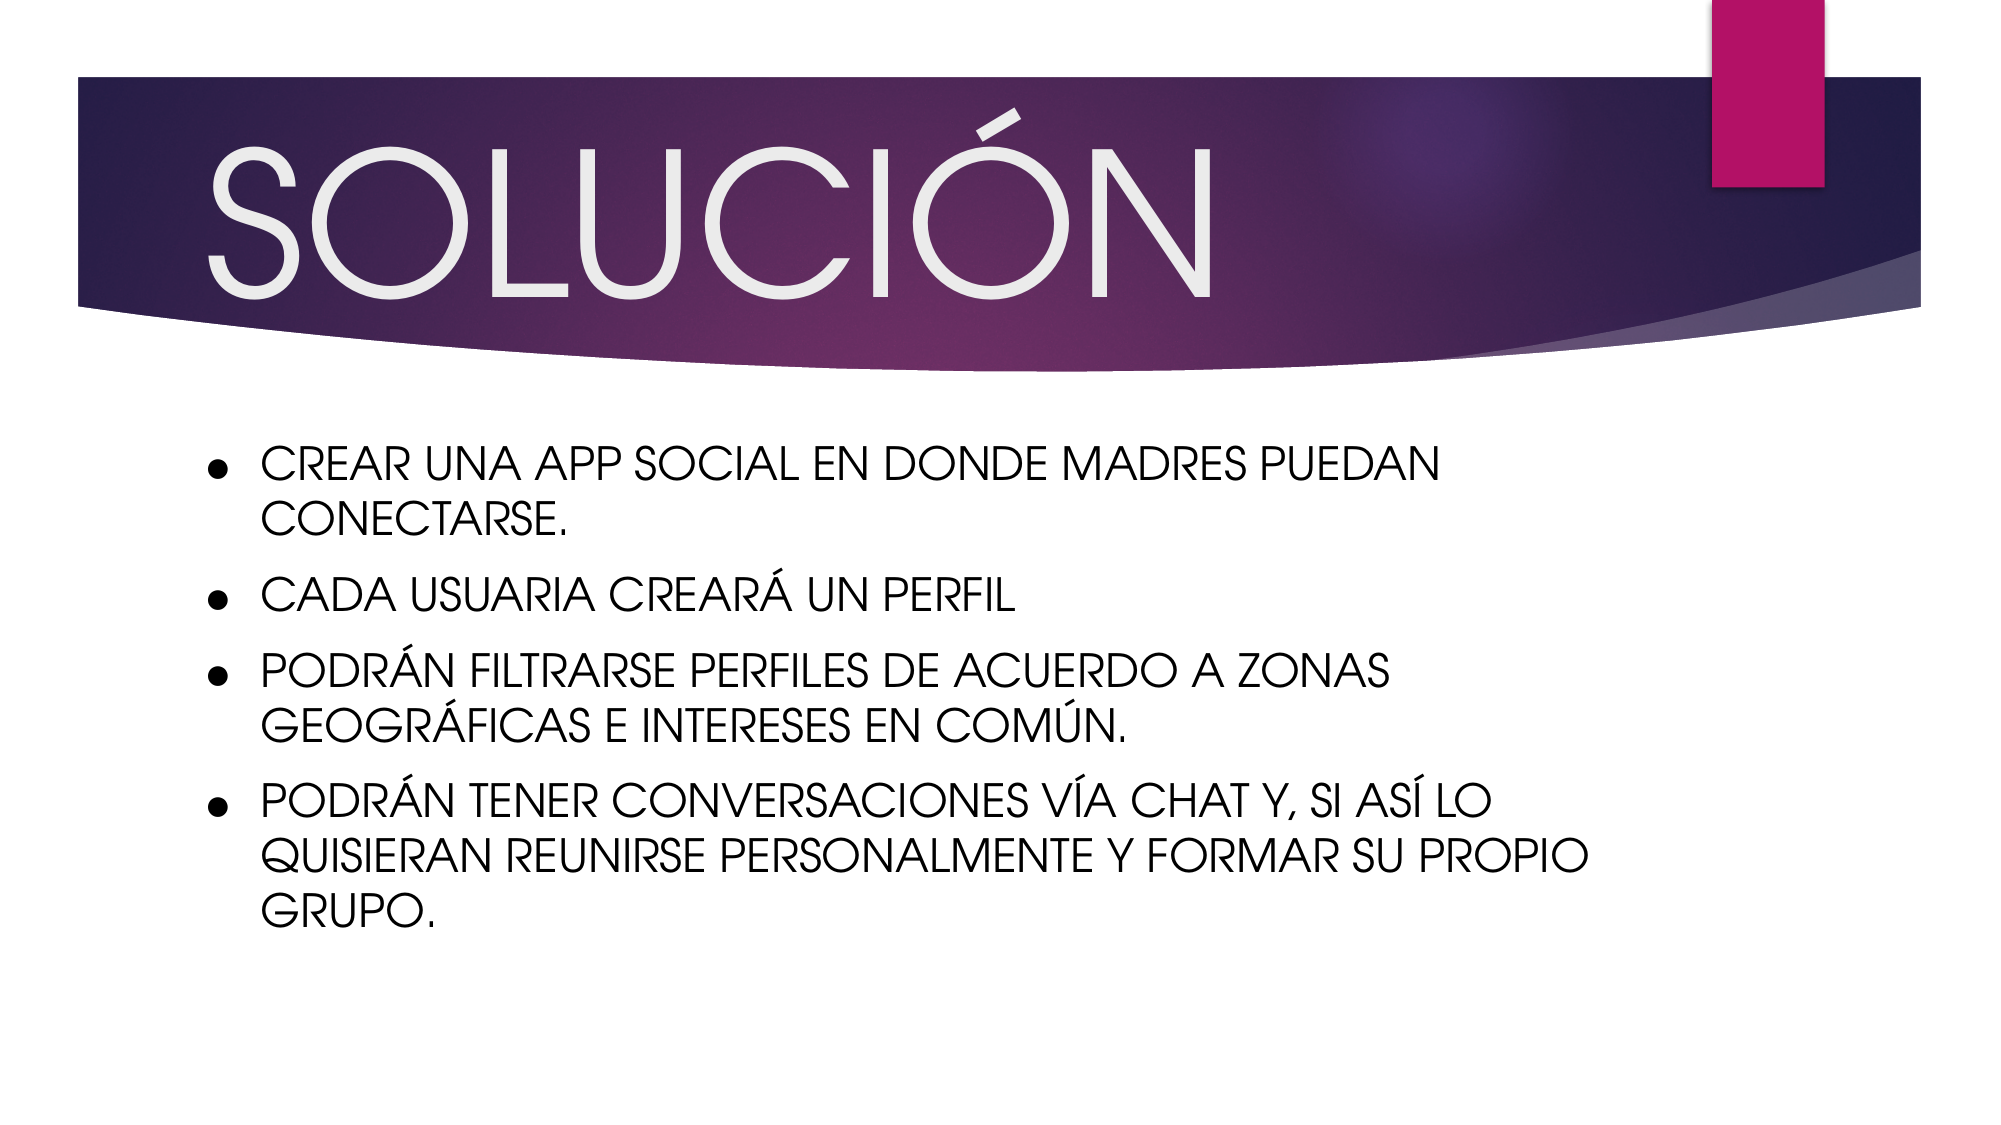

# SOLUCIÓN
CREAR UNA APP SOCIAL EN DONDE MADRES PUEDAN CONECTARSE.
CADA USUARIA CREARÁ UN PERFIL
PODRÁN FILTRARSE PERFILES DE ACUERDO A ZONAS GEOGRÁFICAS E INTERESES EN COMÚN.
PODRÁN TENER CONVERSACIONES VÍA CHAT Y, SI ASÍ LO QUISIERAN REUNIRSE PERSONALMENTE Y FORMAR SU PROPIO GRUPO.